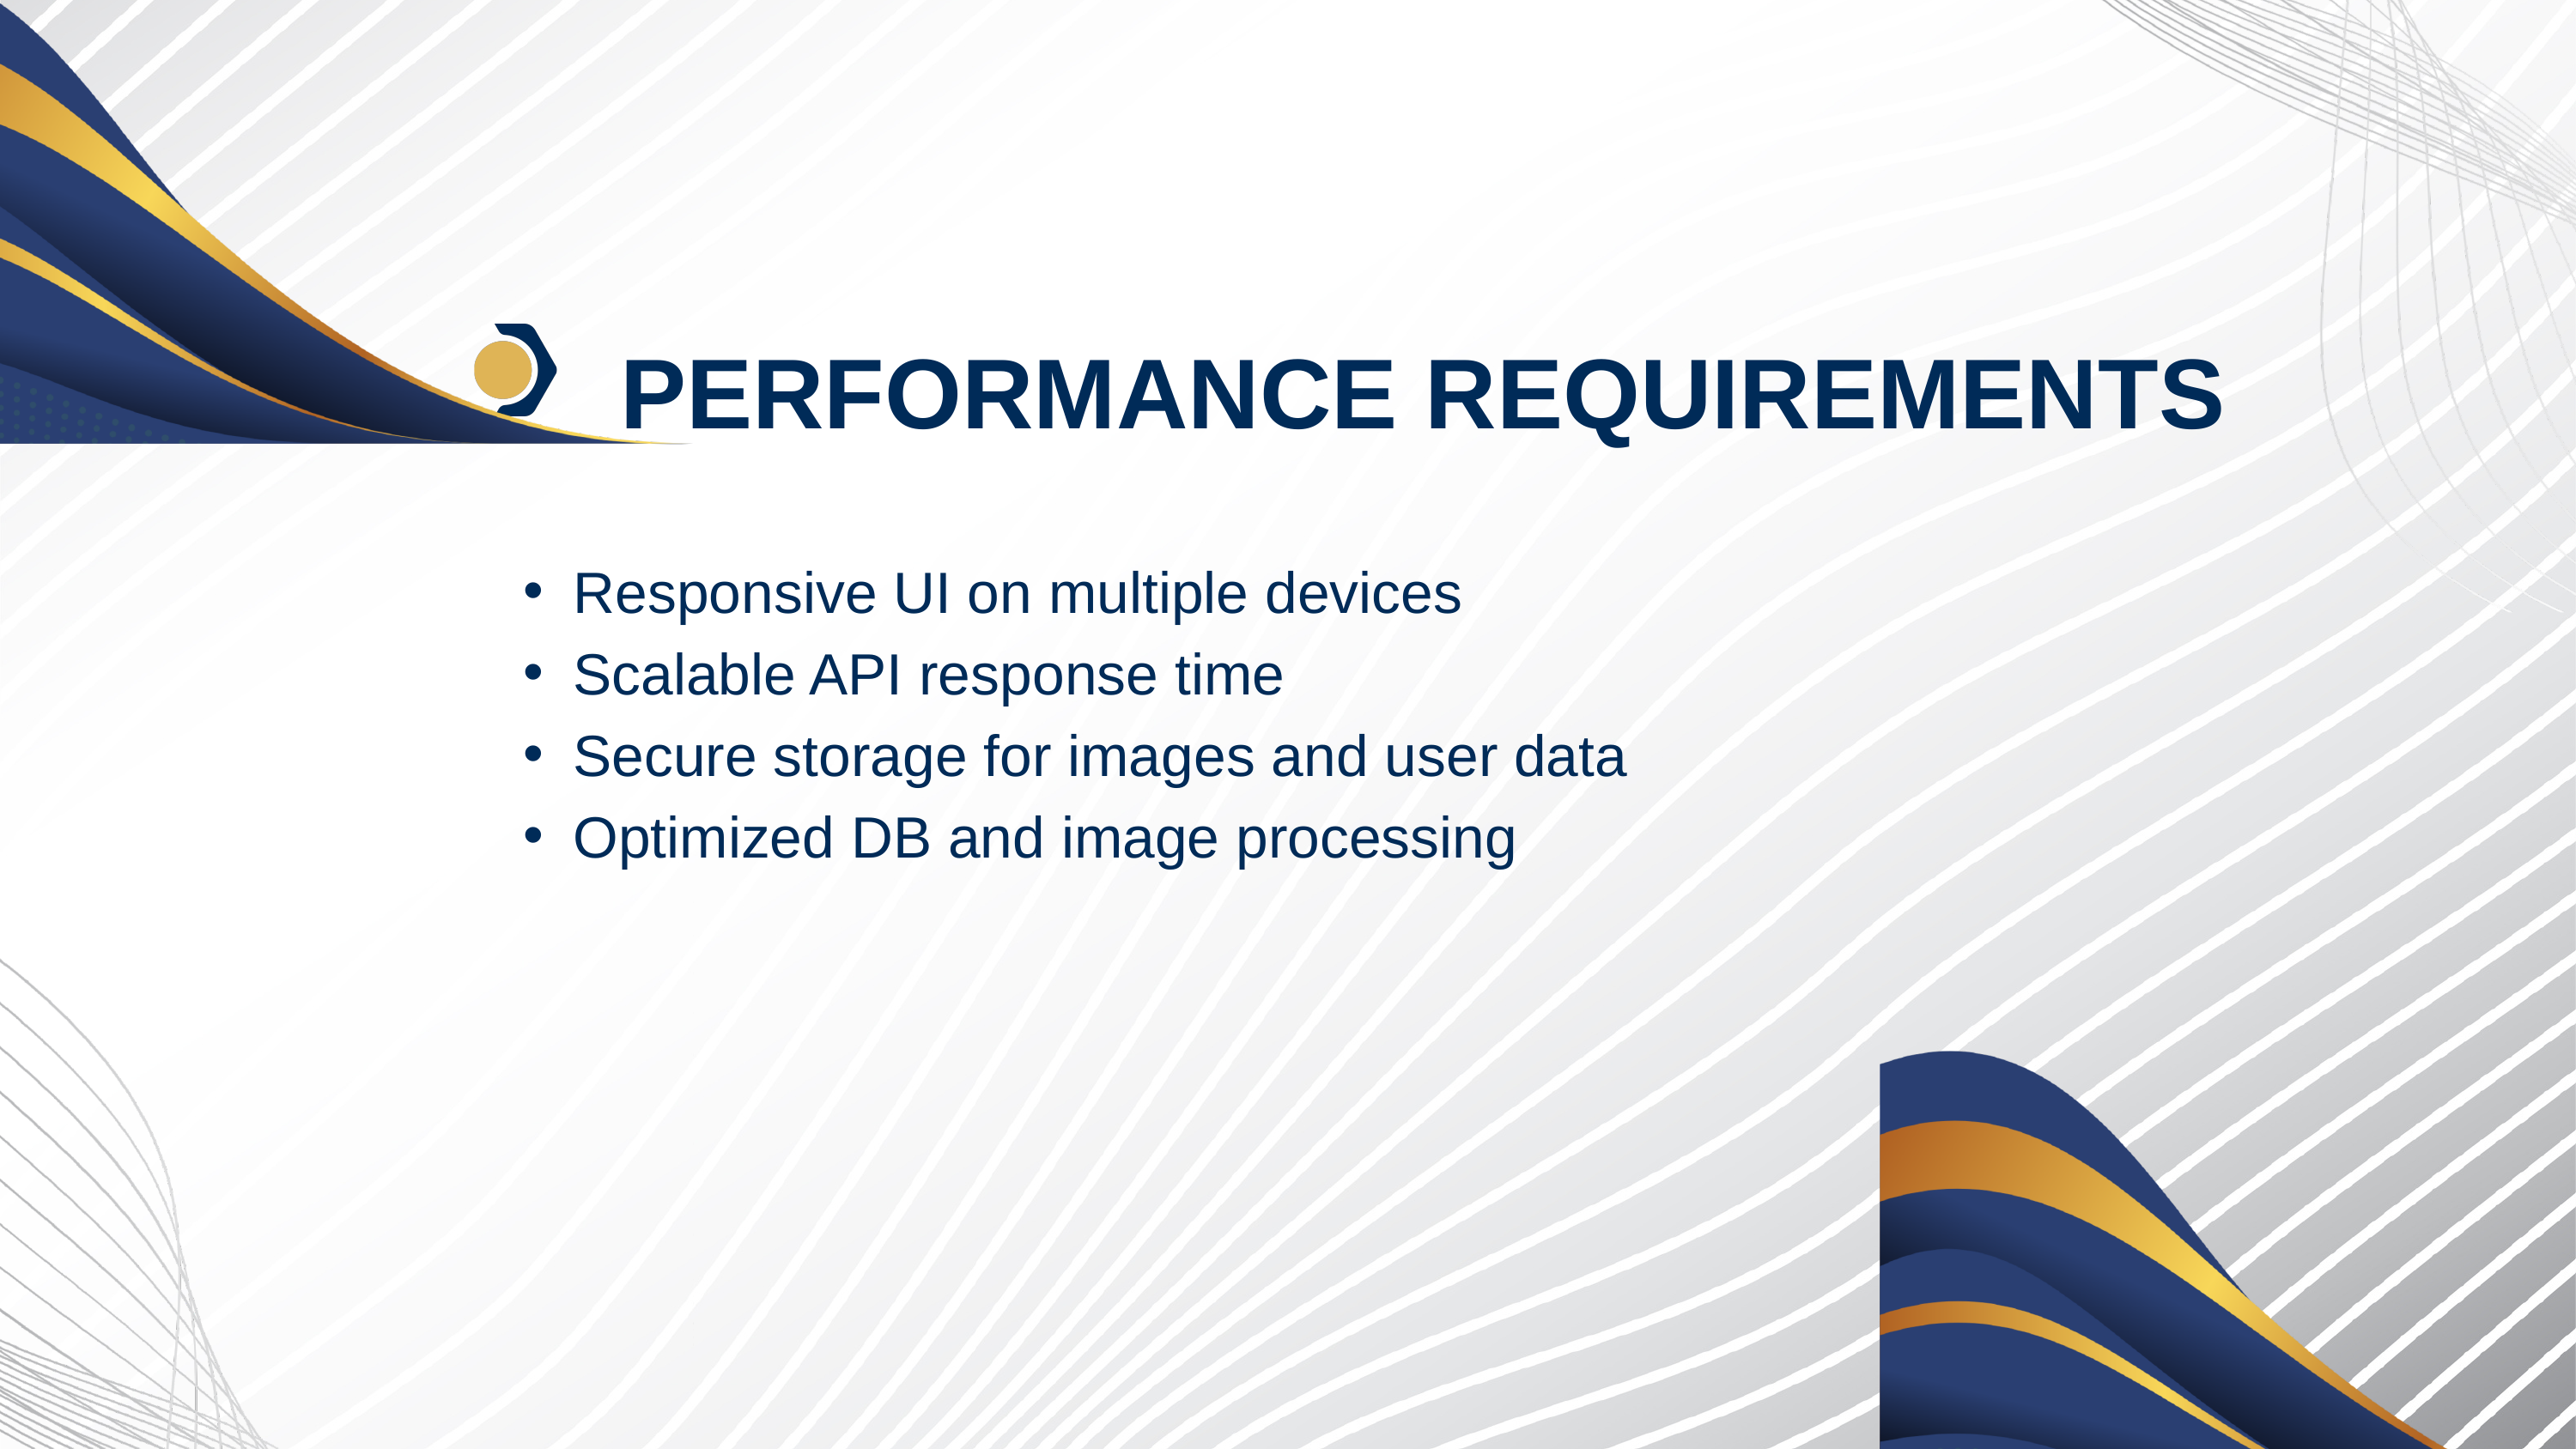

PERFORMANCE REQUIREMENTS

Responsive UI on multiple devices
Scalable API response time
Secure storage for images and user data
Optimized DB and image processing